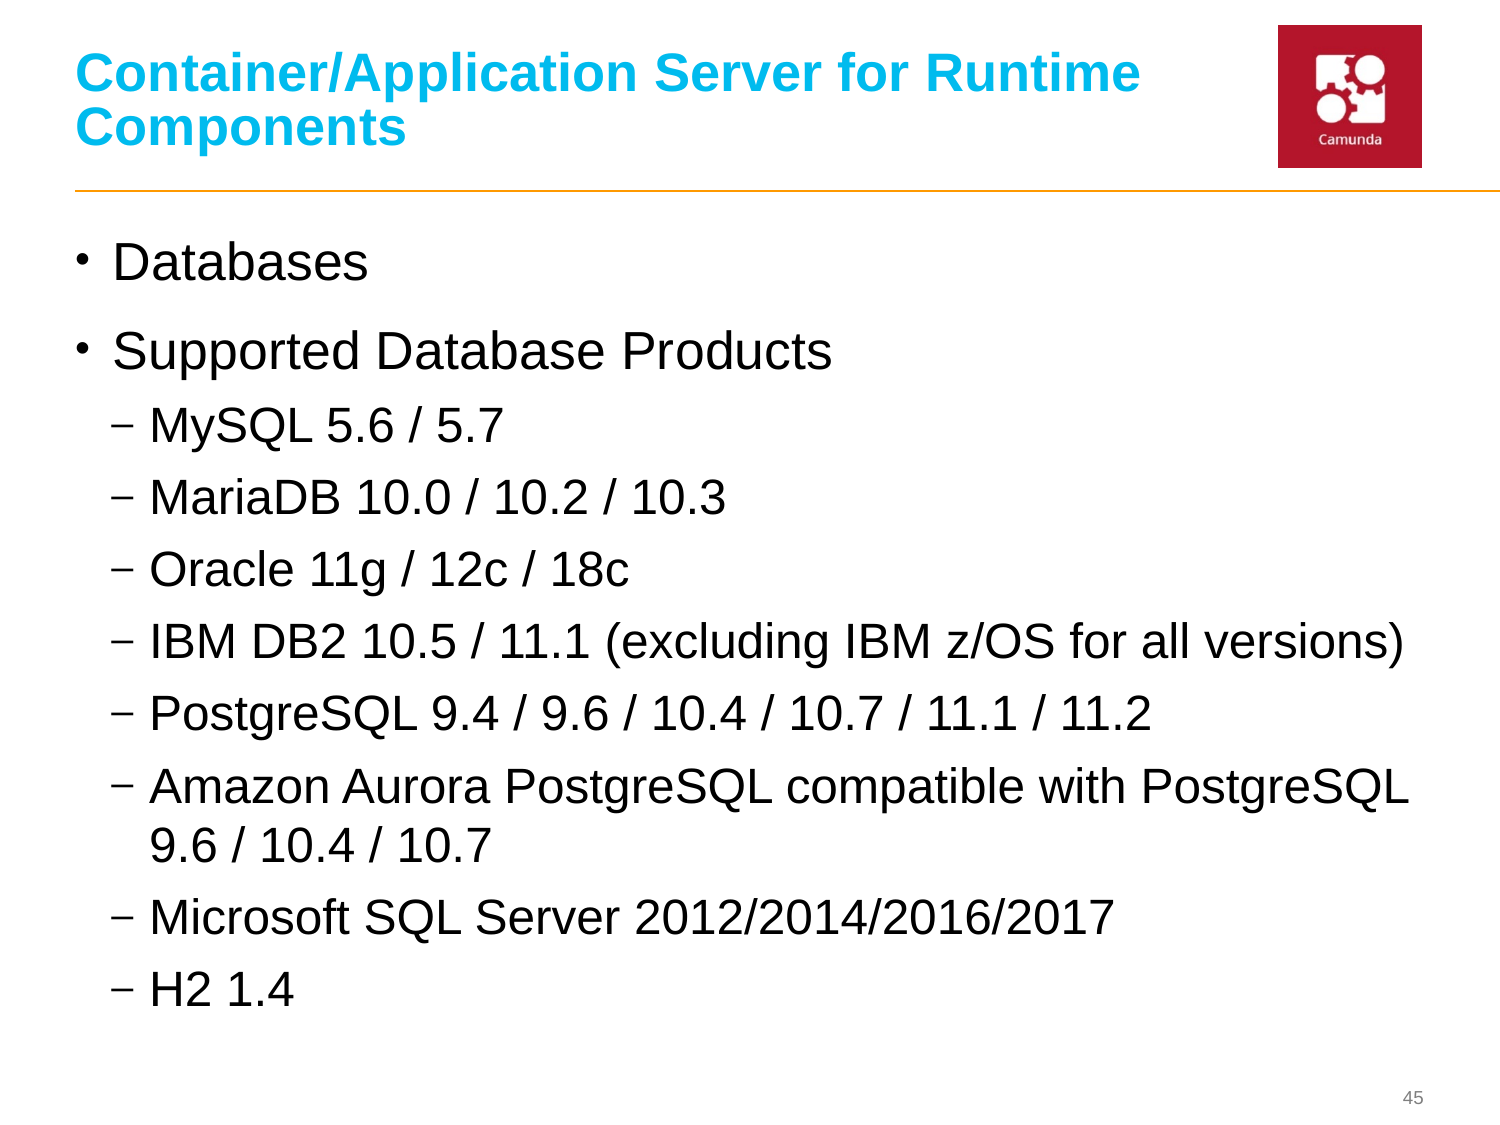

# Container/Application Server for Runtime Components
Databases
Supported Database Products
MySQL 5.6 / 5.7
MariaDB 10.0 / 10.2 / 10.3
Oracle 11g / 12c / 18c
IBM DB2 10.5 / 11.1 (excluding IBM z/OS for all versions)
PostgreSQL 9.4 / 9.6 / 10.4 / 10.7 / 11.1 / 11.2
Amazon Aurora PostgreSQL compatible with PostgreSQL 9.6 / 10.4 / 10.7
Microsoft SQL Server 2012/2014/2016/2017
H2 1.4